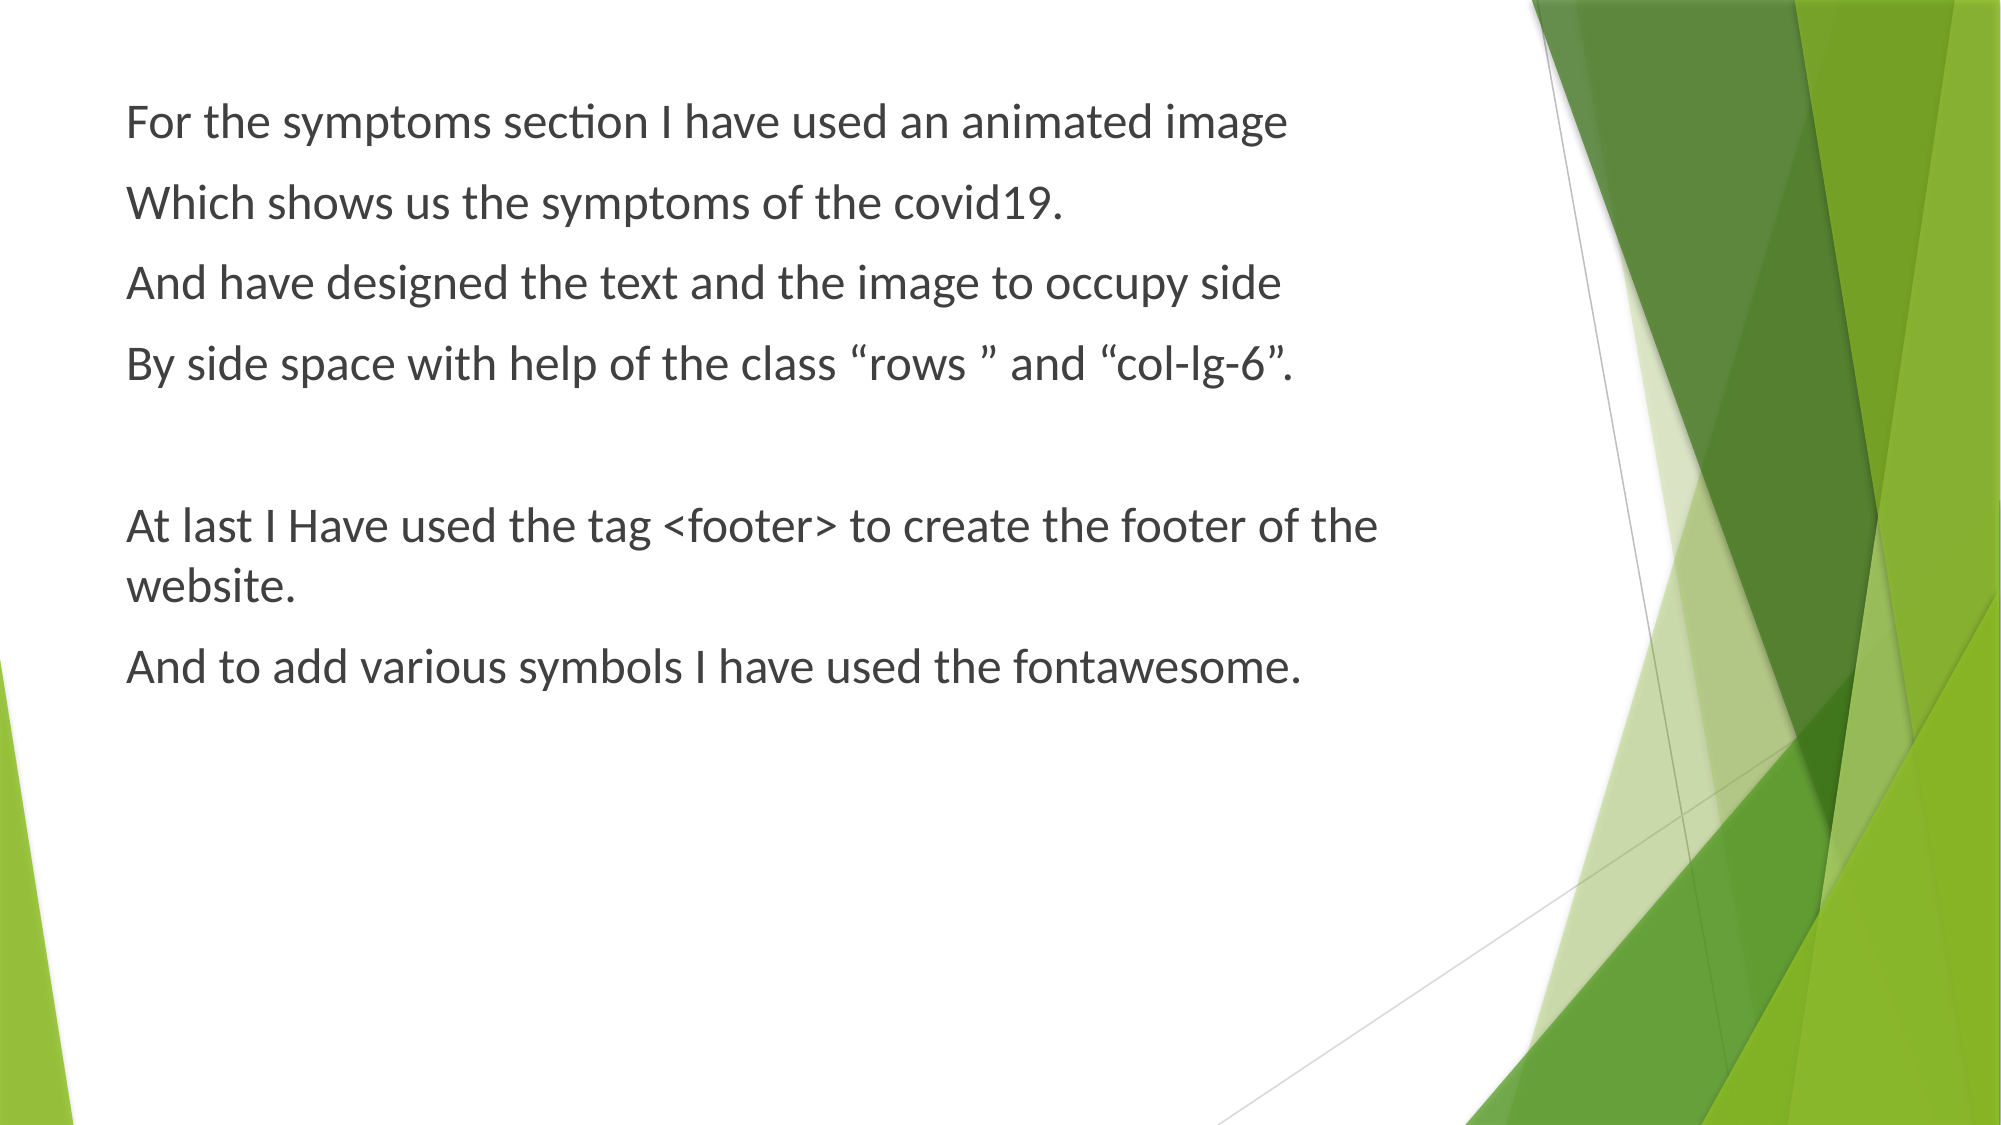

For the symptoms section I have used an animated image
Which shows us the symptoms of the covid19.
And have designed the text and the image to occupy side
By side space with help of the class “rows ” and “col-lg-6”.

At last I Have used the tag <footer> to create the footer of the website.
And to add various symbols I have used the fontawesome.